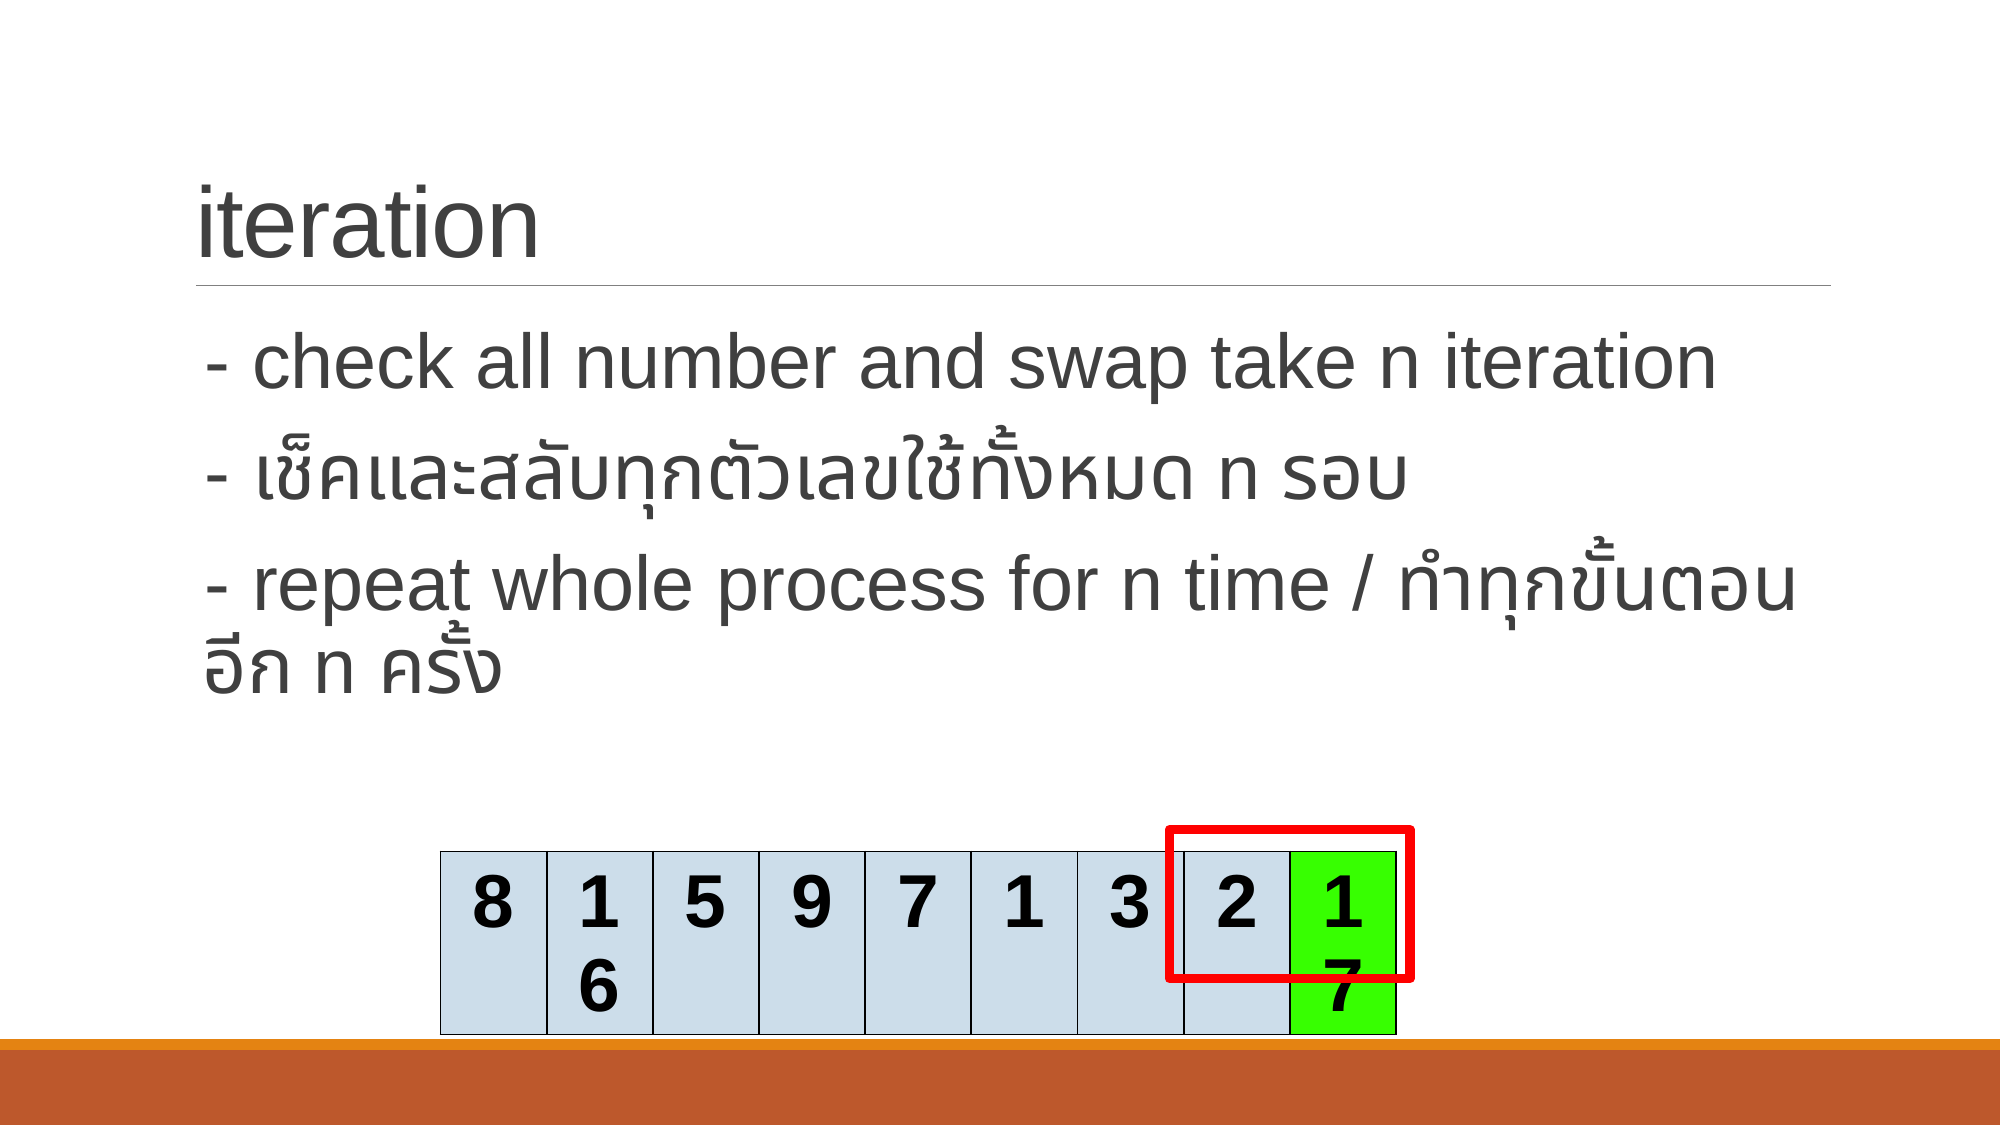

# iteration
- check all number and swap take n iteration
- เช็คและสลับทุกตัวเลขใช้ทั้งหมด n รอบ
- repeat whole process for n time / ทำทุกขั้นตอน อีก n ครั้ง

| 8 | 16 | 5 | 9 | 7 | 1 | 3 | 2 | 17 |
| --- | --- | --- | --- | --- | --- | --- | --- | --- |